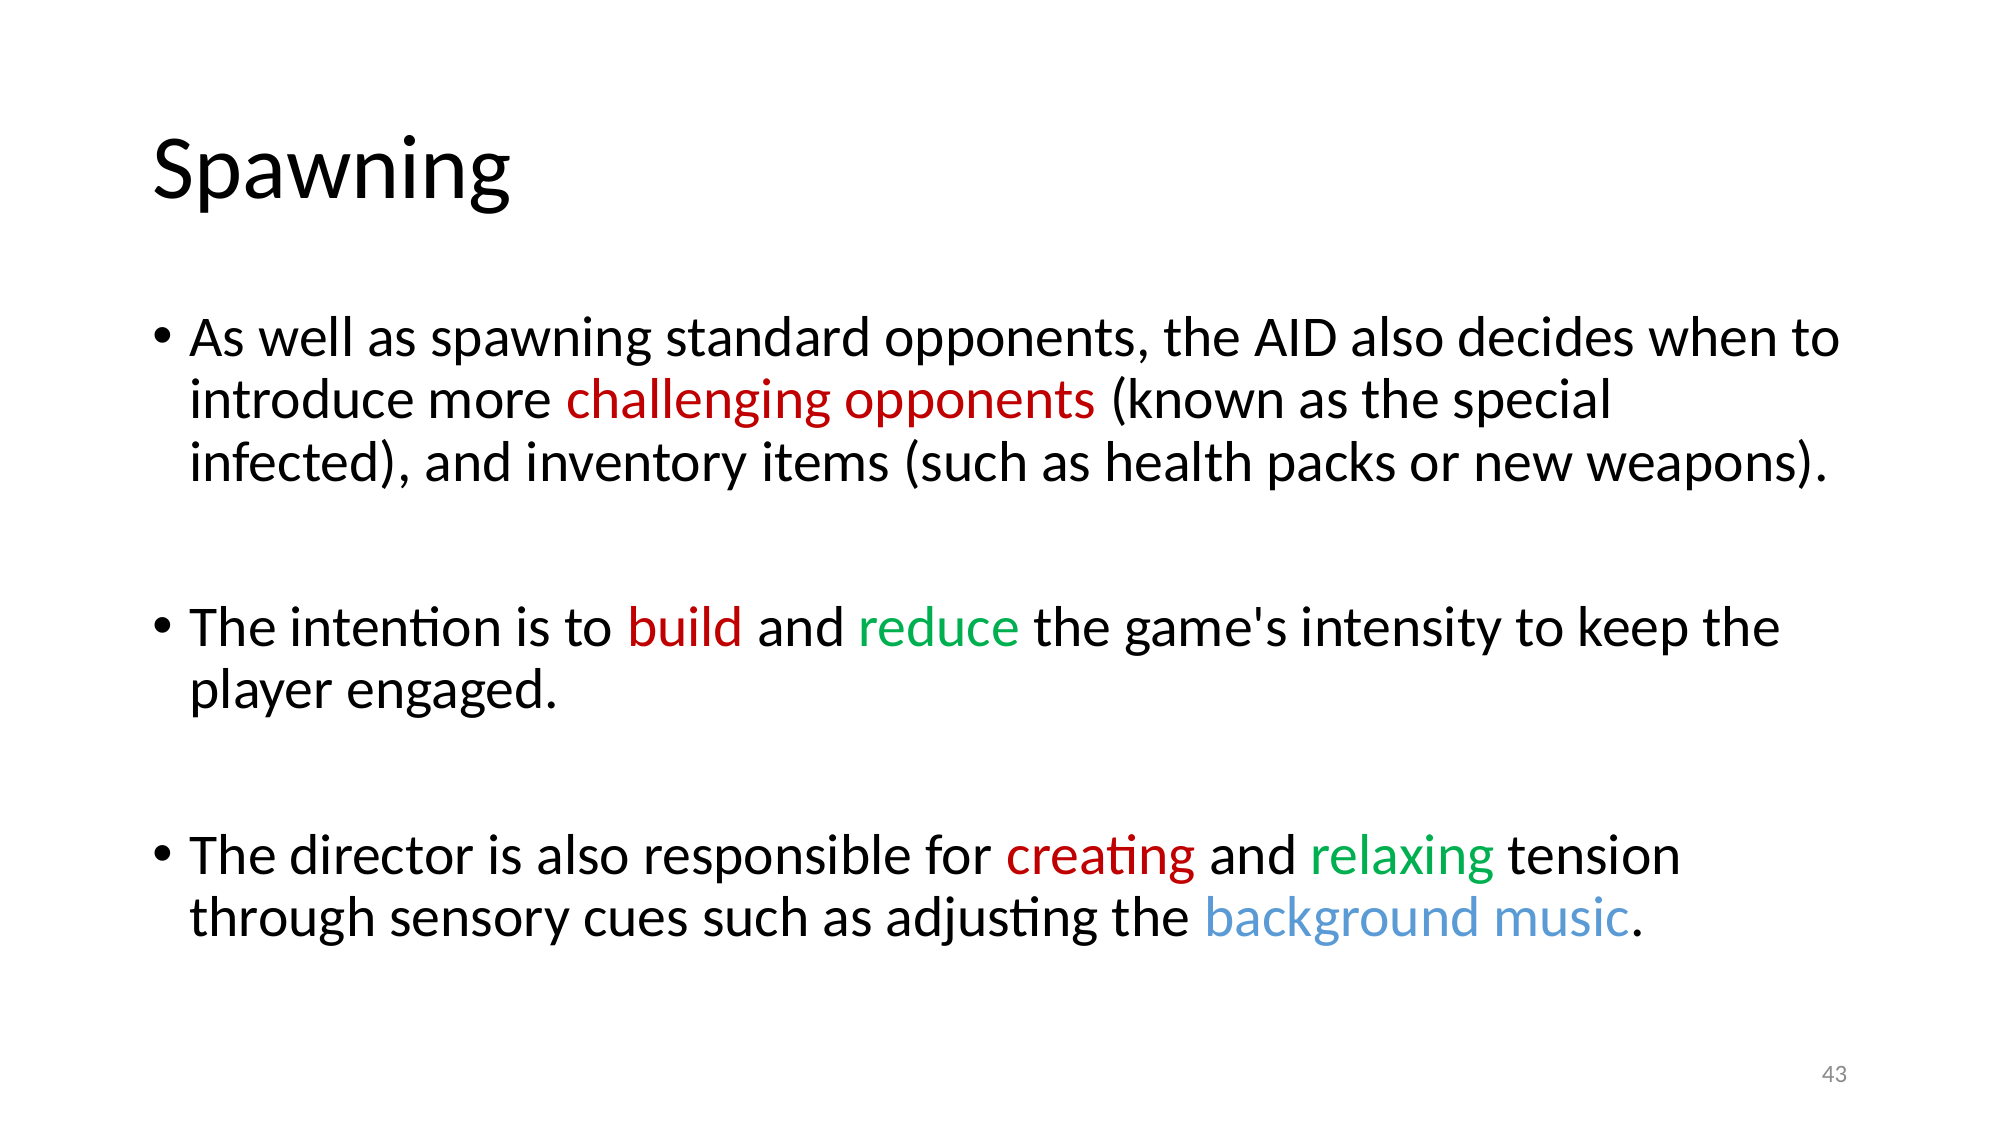

# Spawning
As well as spawning standard opponents, the AID also decides when to introduce more challenging opponents (known as the special infected), and inventory items (such as health packs or new weapons).

The intention is to build and reduce the game's intensity to keep the player engaged.

The director is also responsible for creating and relaxing tension through sensory cues such as adjusting the background music.

43